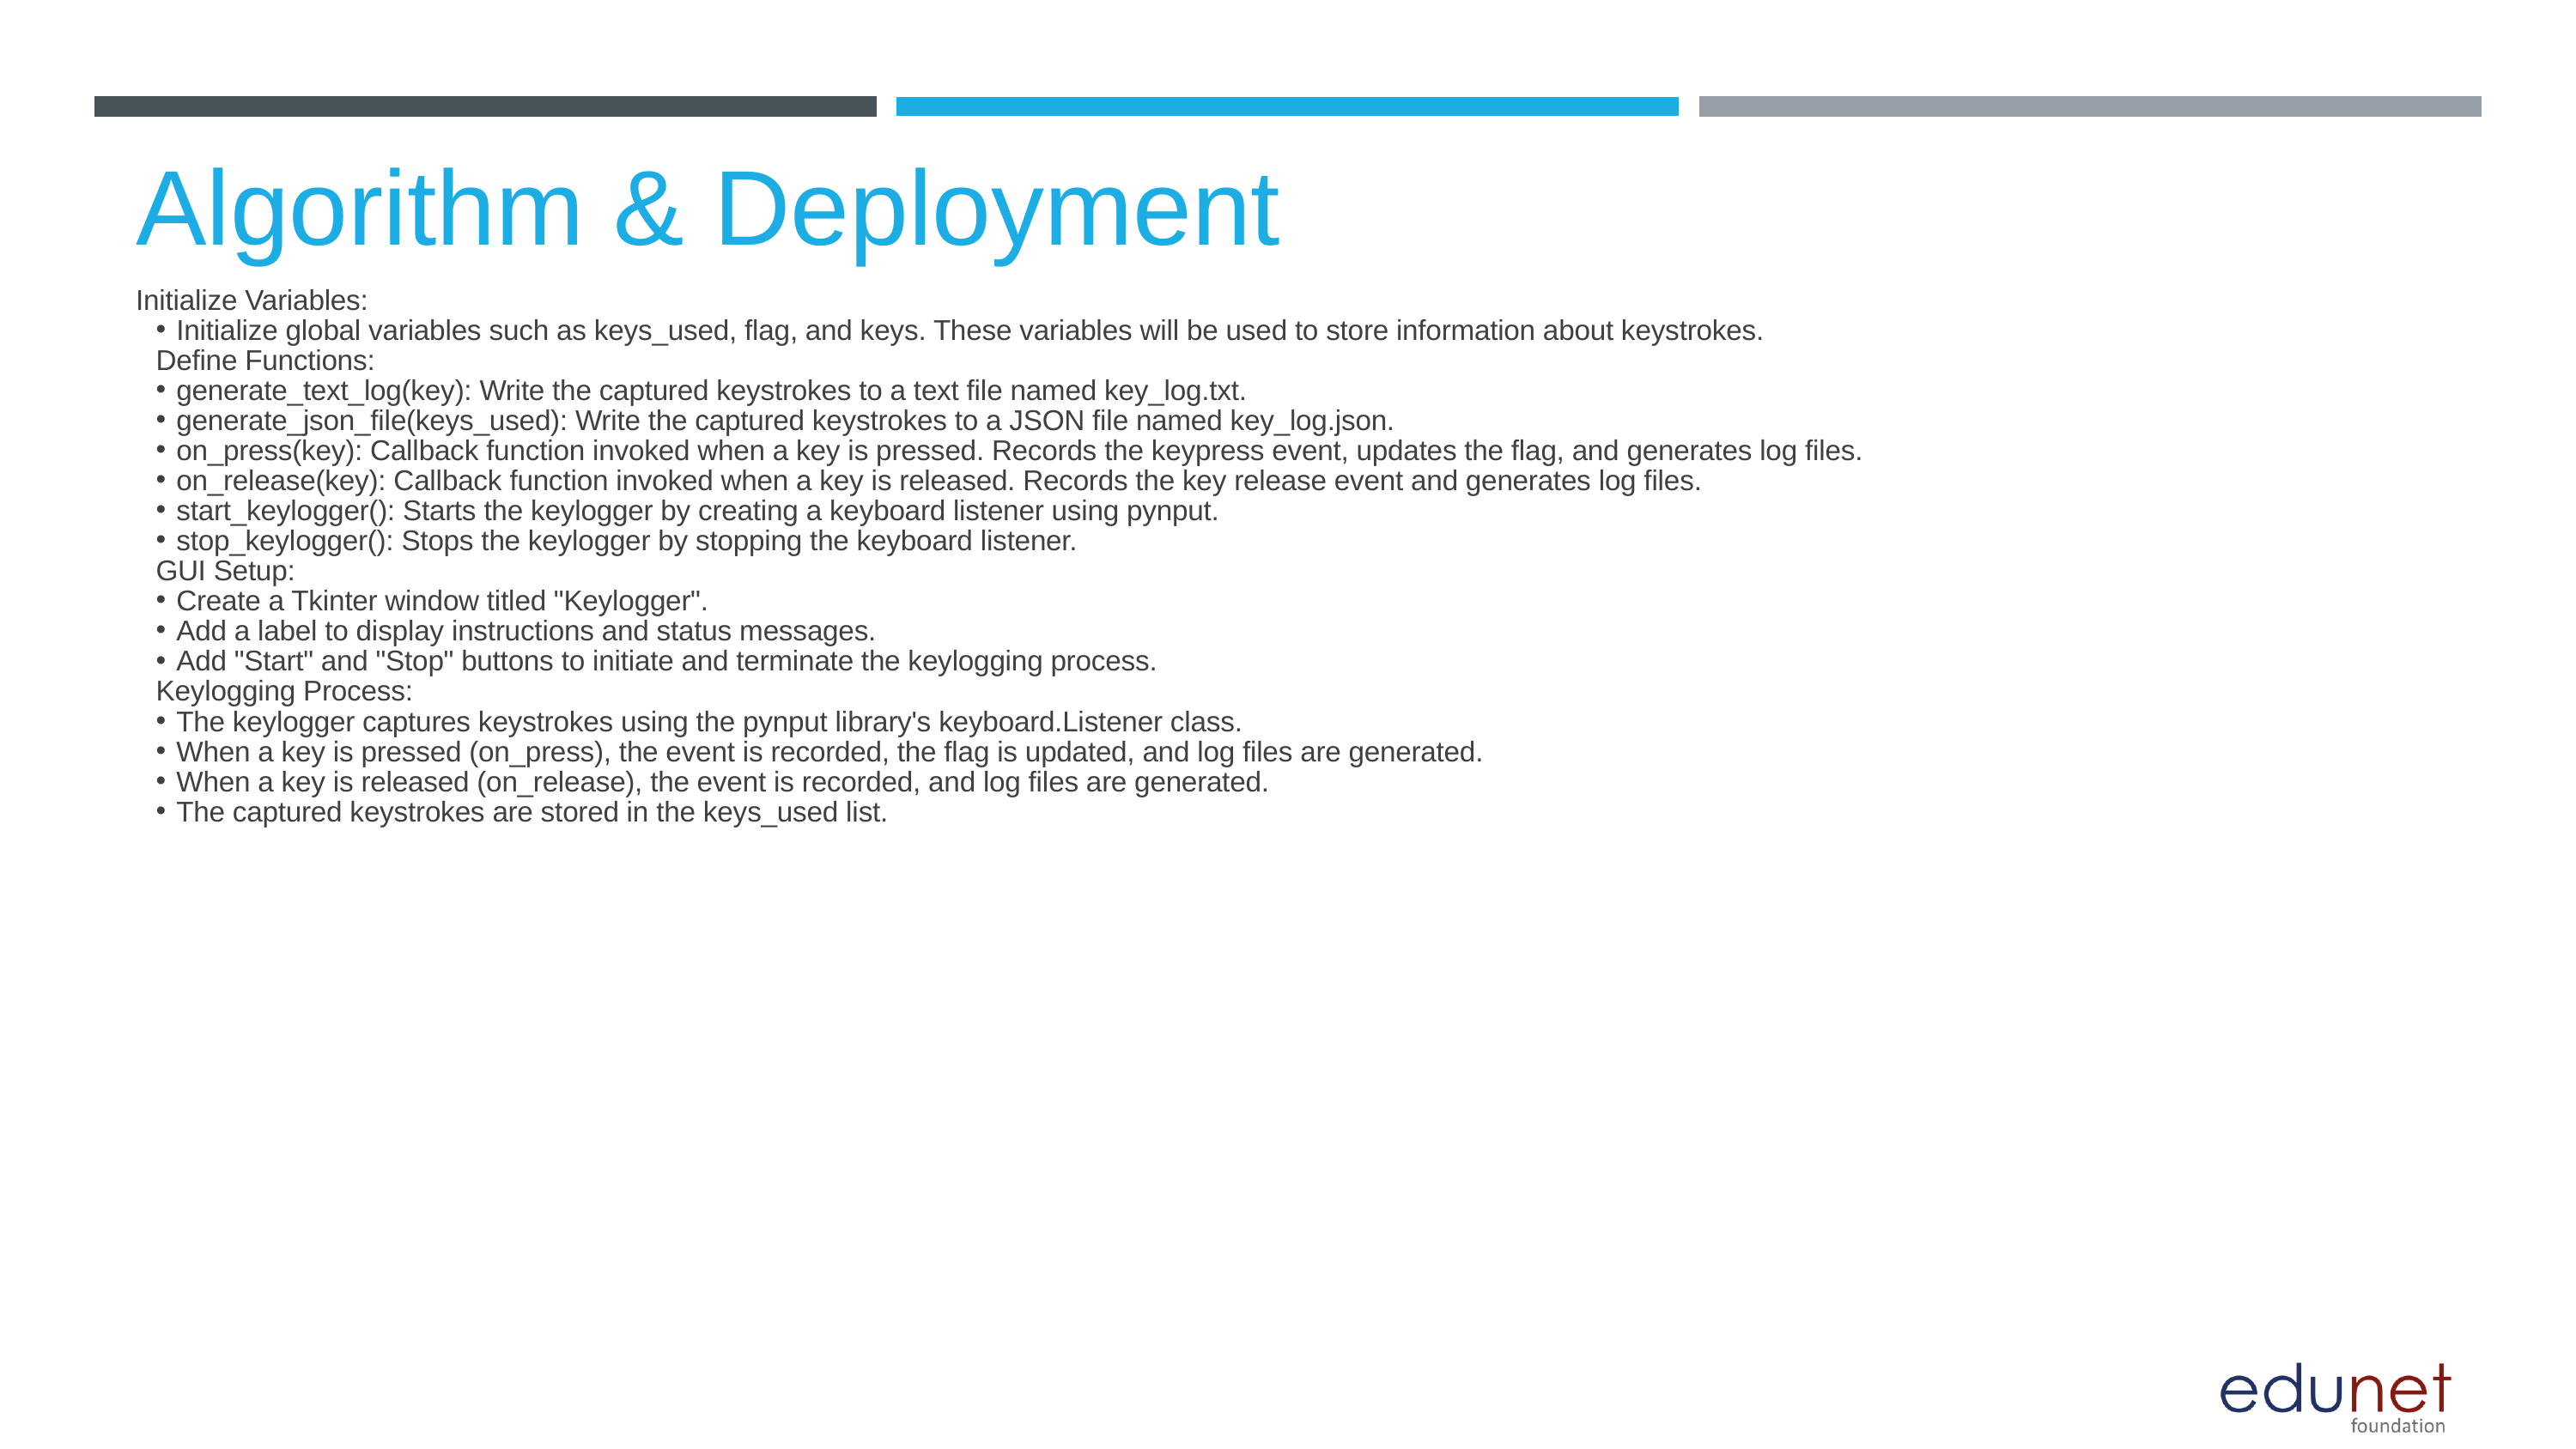

Algorithm & Deployment
Initialize Variables:
Initialize global variables such as keys_used, flag, and keys. These variables will be used to store information about keystrokes.
Define Functions:
generate_text_log(key): Write the captured keystrokes to a text file named key_log.txt.
generate_json_file(keys_used): Write the captured keystrokes to a JSON file named key_log.json.
on_press(key): Callback function invoked when a key is pressed. Records the keypress event, updates the flag, and generates log files.
on_release(key): Callback function invoked when a key is released. Records the key release event and generates log files.
start_keylogger(): Starts the keylogger by creating a keyboard listener using pynput.
stop_keylogger(): Stops the keylogger by stopping the keyboard listener.
GUI Setup:
Create a Tkinter window titled "Keylogger".
Add a label to display instructions and status messages.
Add "Start" and "Stop" buttons to initiate and terminate the keylogging process.
Keylogging Process:
The keylogger captures keystrokes using the pynput library's keyboard.Listener class.
When a key is pressed (on_press), the event is recorded, the flag is updated, and log files are generated.
When a key is released (on_release), the event is recorded, and log files are generated.
The captured keystrokes are stored in the keys_used list.